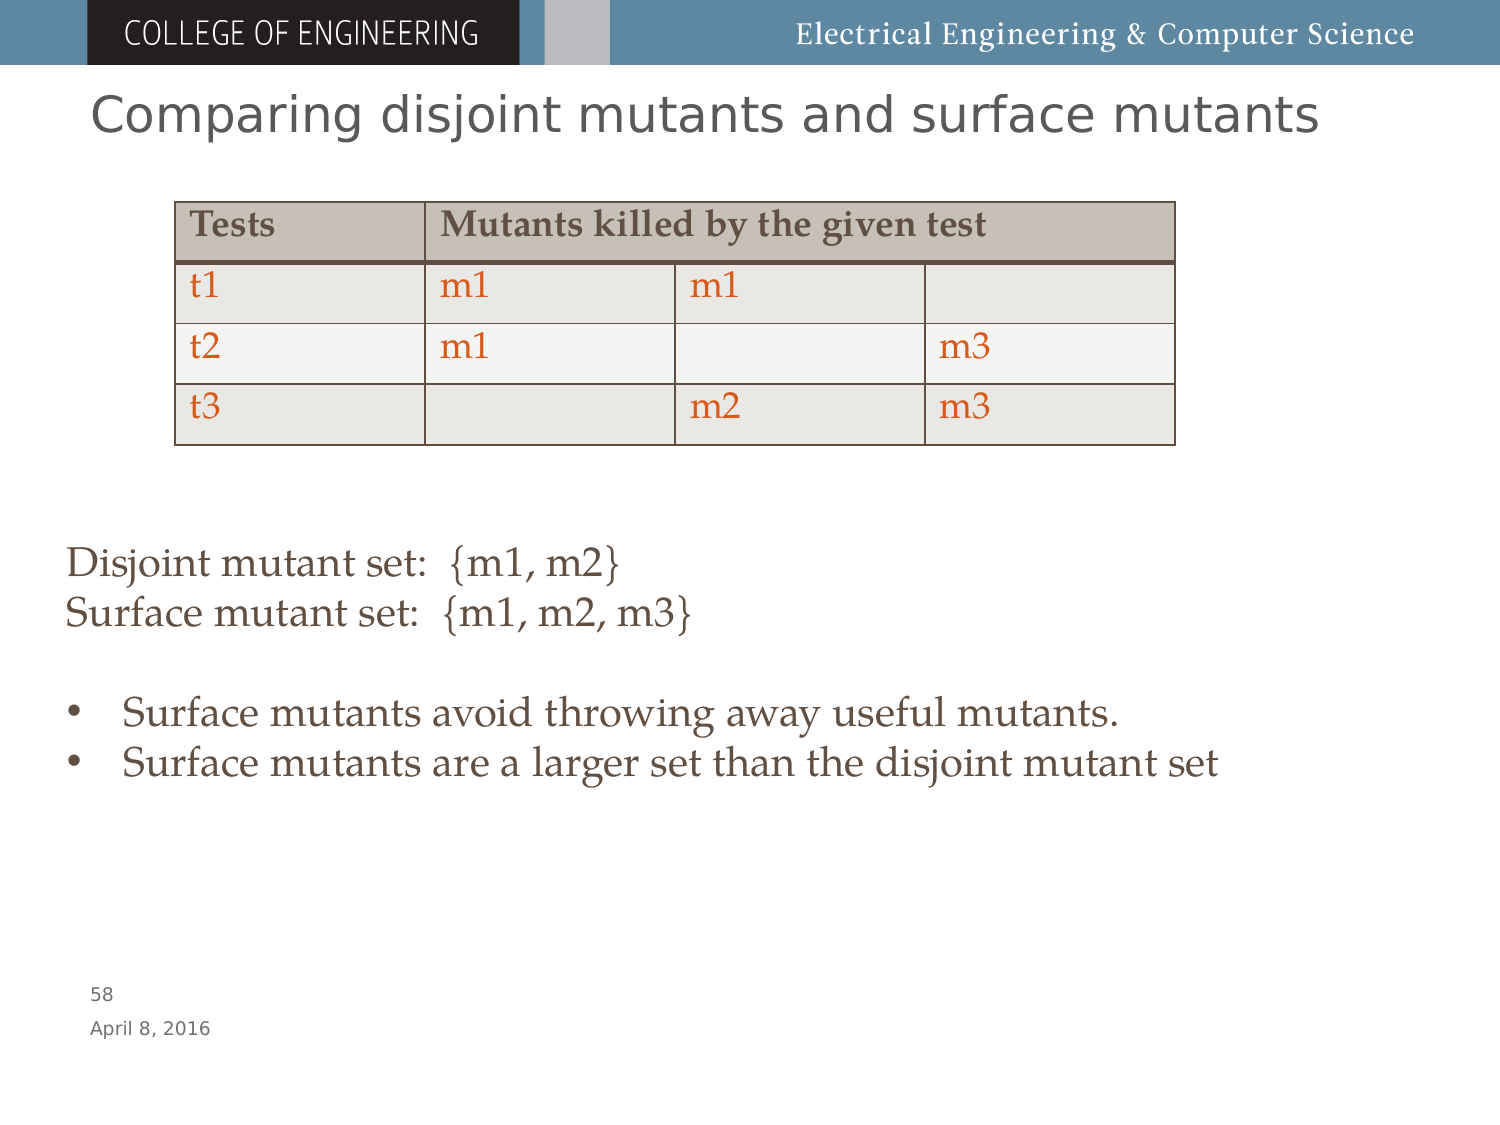

# Comparing disjoint mutants and surface mutants
| Tests | Mutants killed by the given test |  |  |
| --- | --- | --- | --- |
| t1 | m1 | m1 |  |
| t2 | m1 |  | m3 |
| t3 |  | m2 | m3 |
Disjoint mutant set:  {m1, m2}
Surface mutant set:  {m1, m2, m3}

Surface mutants avoid throwing away useful mutants.
Surface mutants are a larger set than the disjoint mutant set
58
April 8, 2016